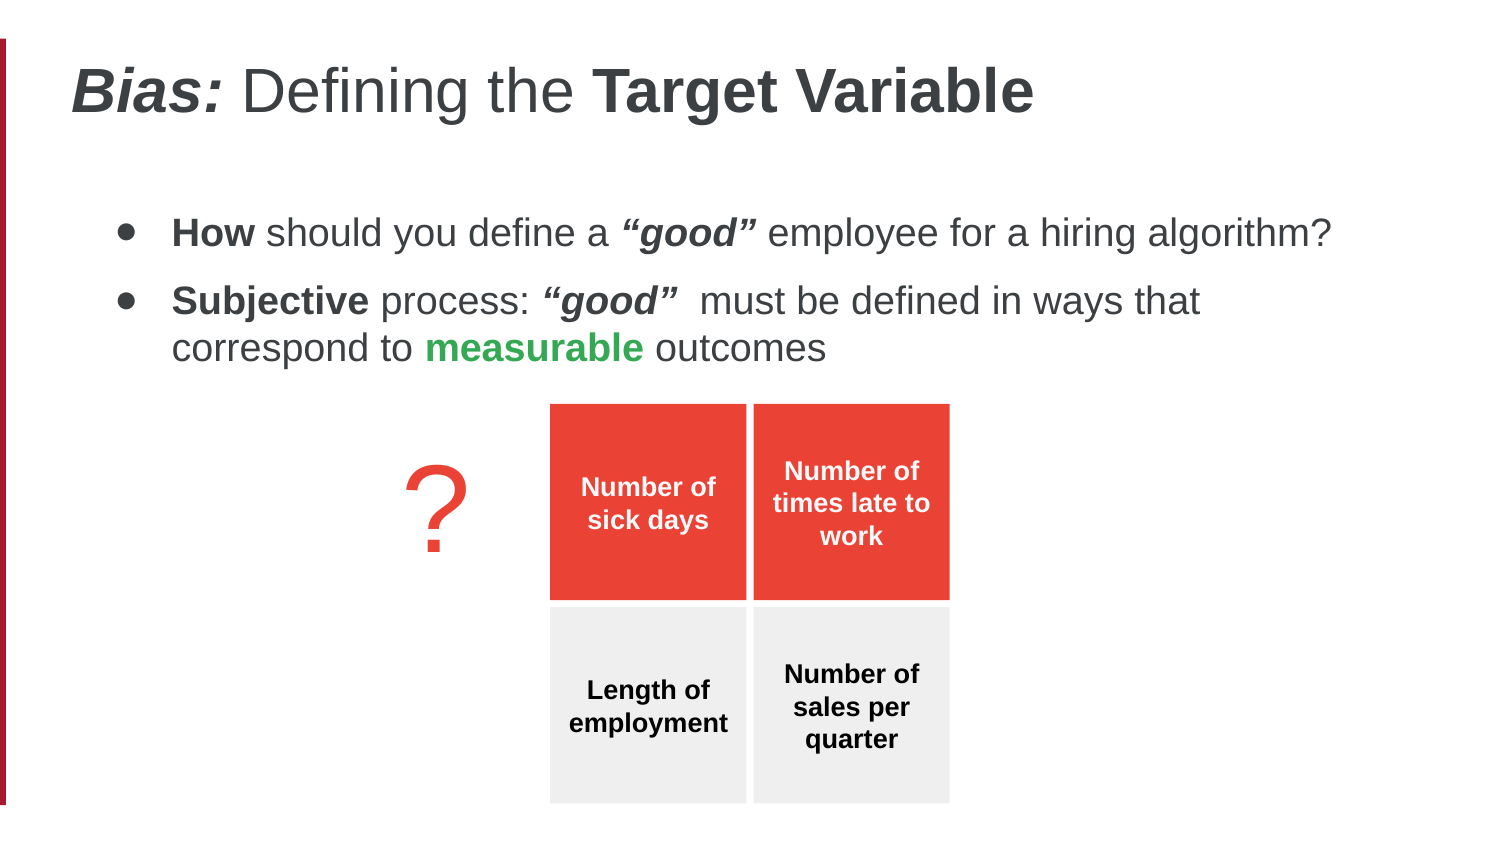

# Bias: Defining the Target Variable

How should you define a “good” employee for a hiring algorithm?
Subjective process: “good”  must be defined in ways that correspond to measurable outcomes

Number of sick days
Number of times late to work
?
Length of employment
Number of sales per quarter